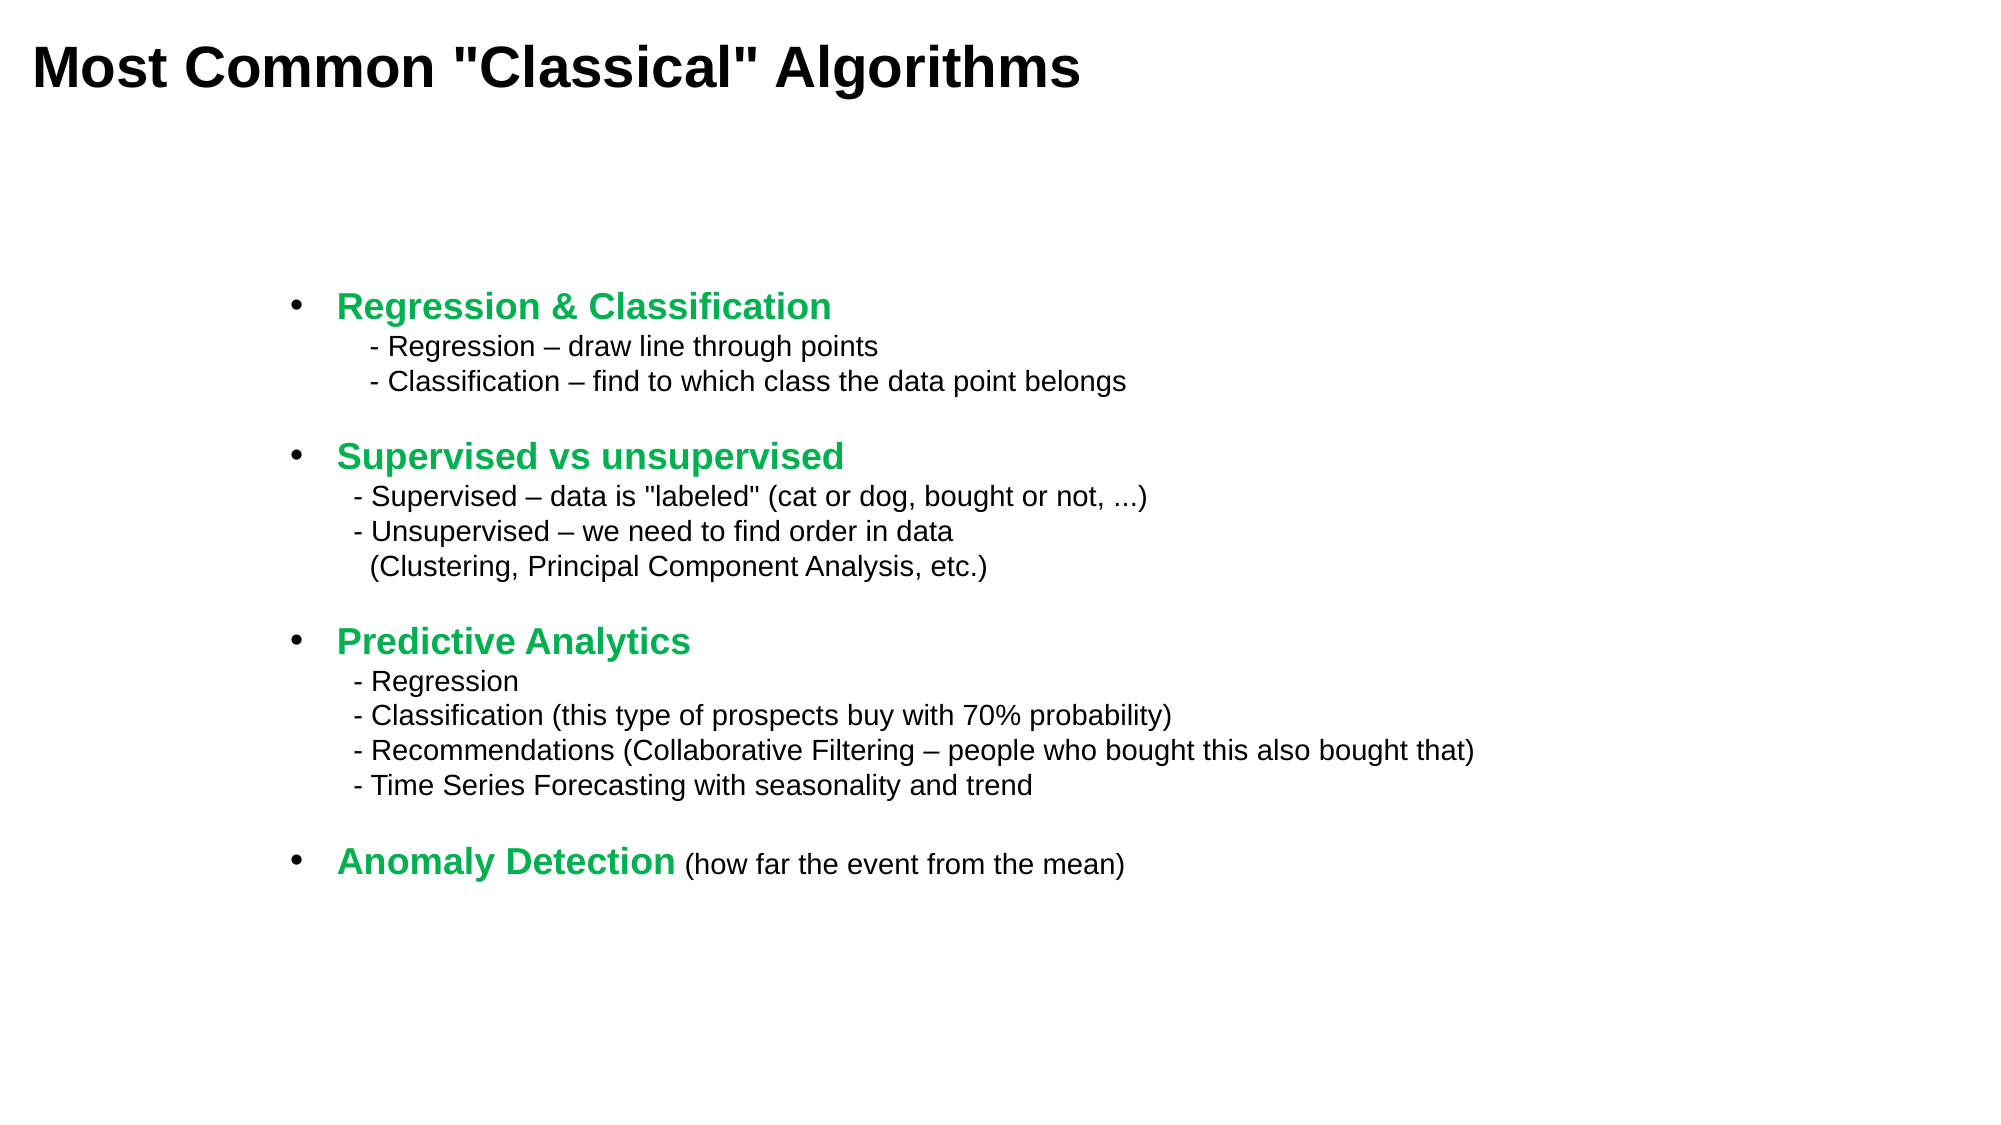

Most Common "Classical" Algorithms
Regression & Classification
    - Regression – draw line through points
    - Classification – find to which class the data point belongs

Supervised vs unsupervised
  - Supervised – data is "labeled" (cat or dog, bought or not, ...)
  - Unsupervised – we need to find order in data
    (Clustering, Principal Component Analysis, etc.)

Predictive Analytics
  - Regression
  - Classification (this type of prospects buy with 70% probability)
  - Recommendations (Collaborative Filtering – people who bought this also bought that)
  - Time Series Forecasting with seasonality and trend

Anomaly Detection (how far the event from the mean)